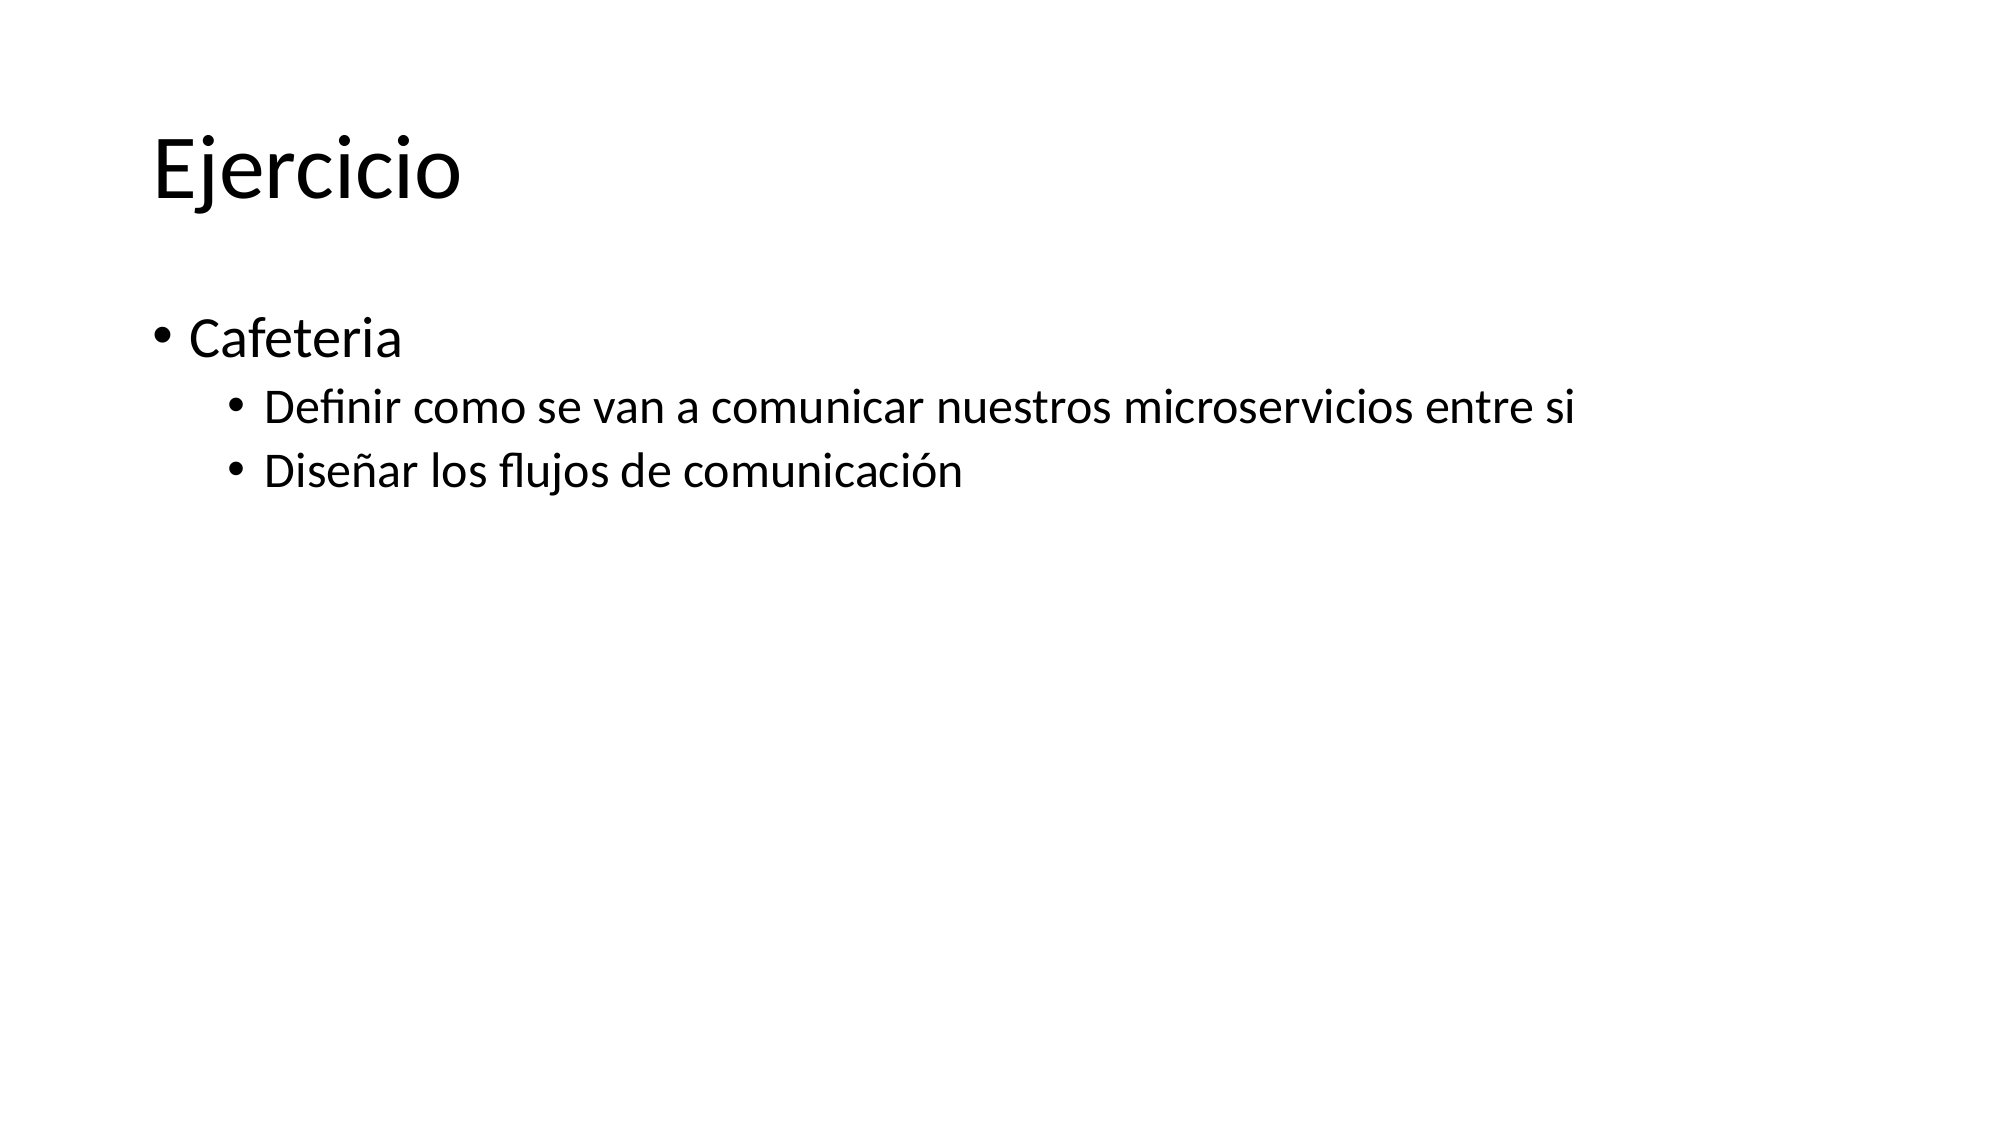

# Ejercicio
Cafeteria
Definir como se van a comunicar nuestros microservicios entre si
Diseñar los flujos de comunicación